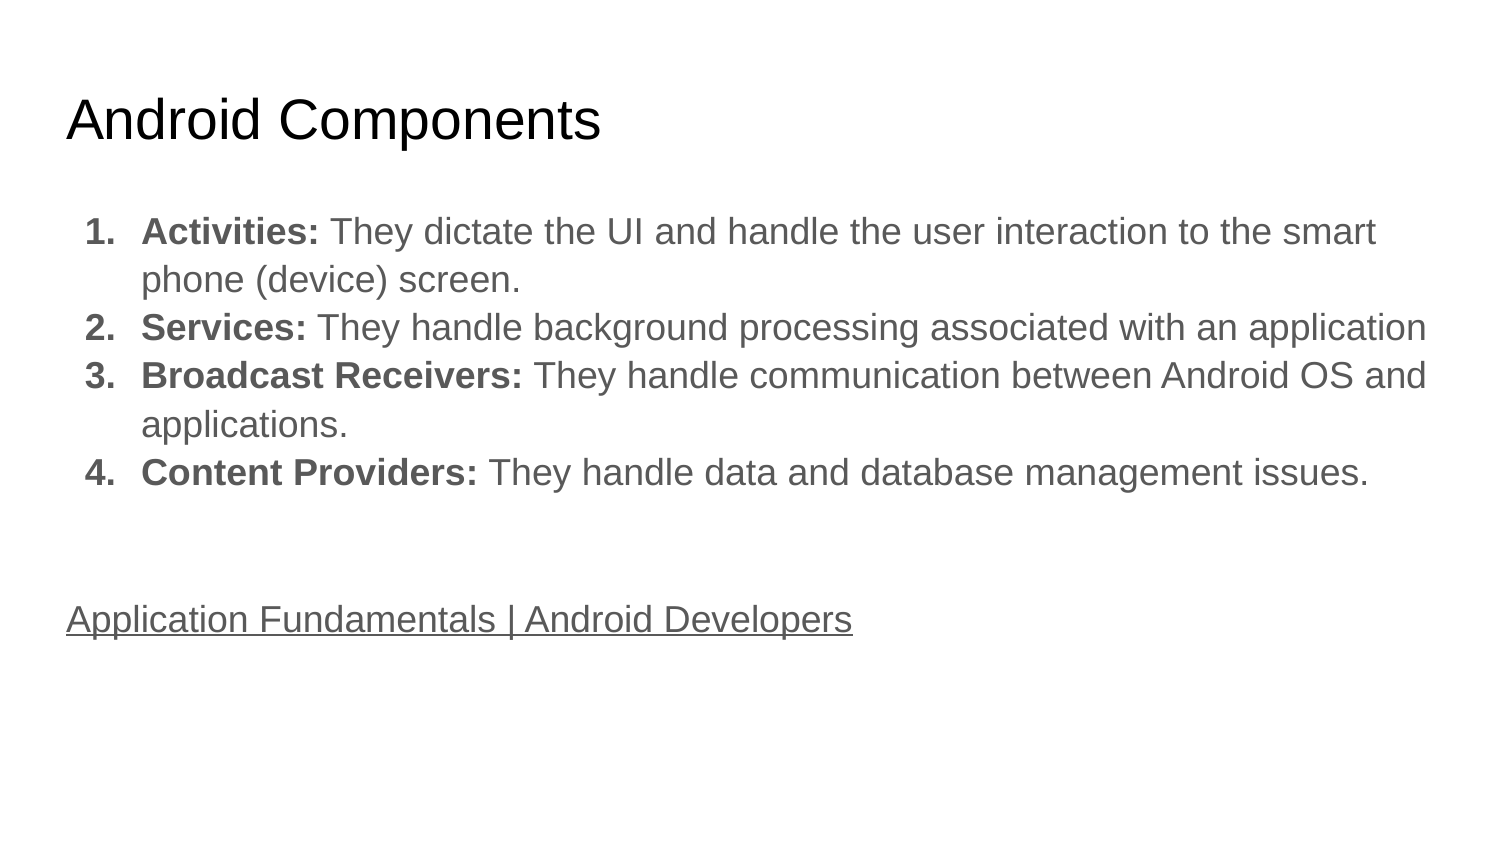

# Android Components
Activities: They dictate the UI and handle the user interaction to the smart phone (device) screen.
Services: They handle background processing associated with an application
Broadcast Receivers: They handle communication between Android OS and applications.
Content Providers: They handle data and database management issues.

Application Fundamentals | Android Developers